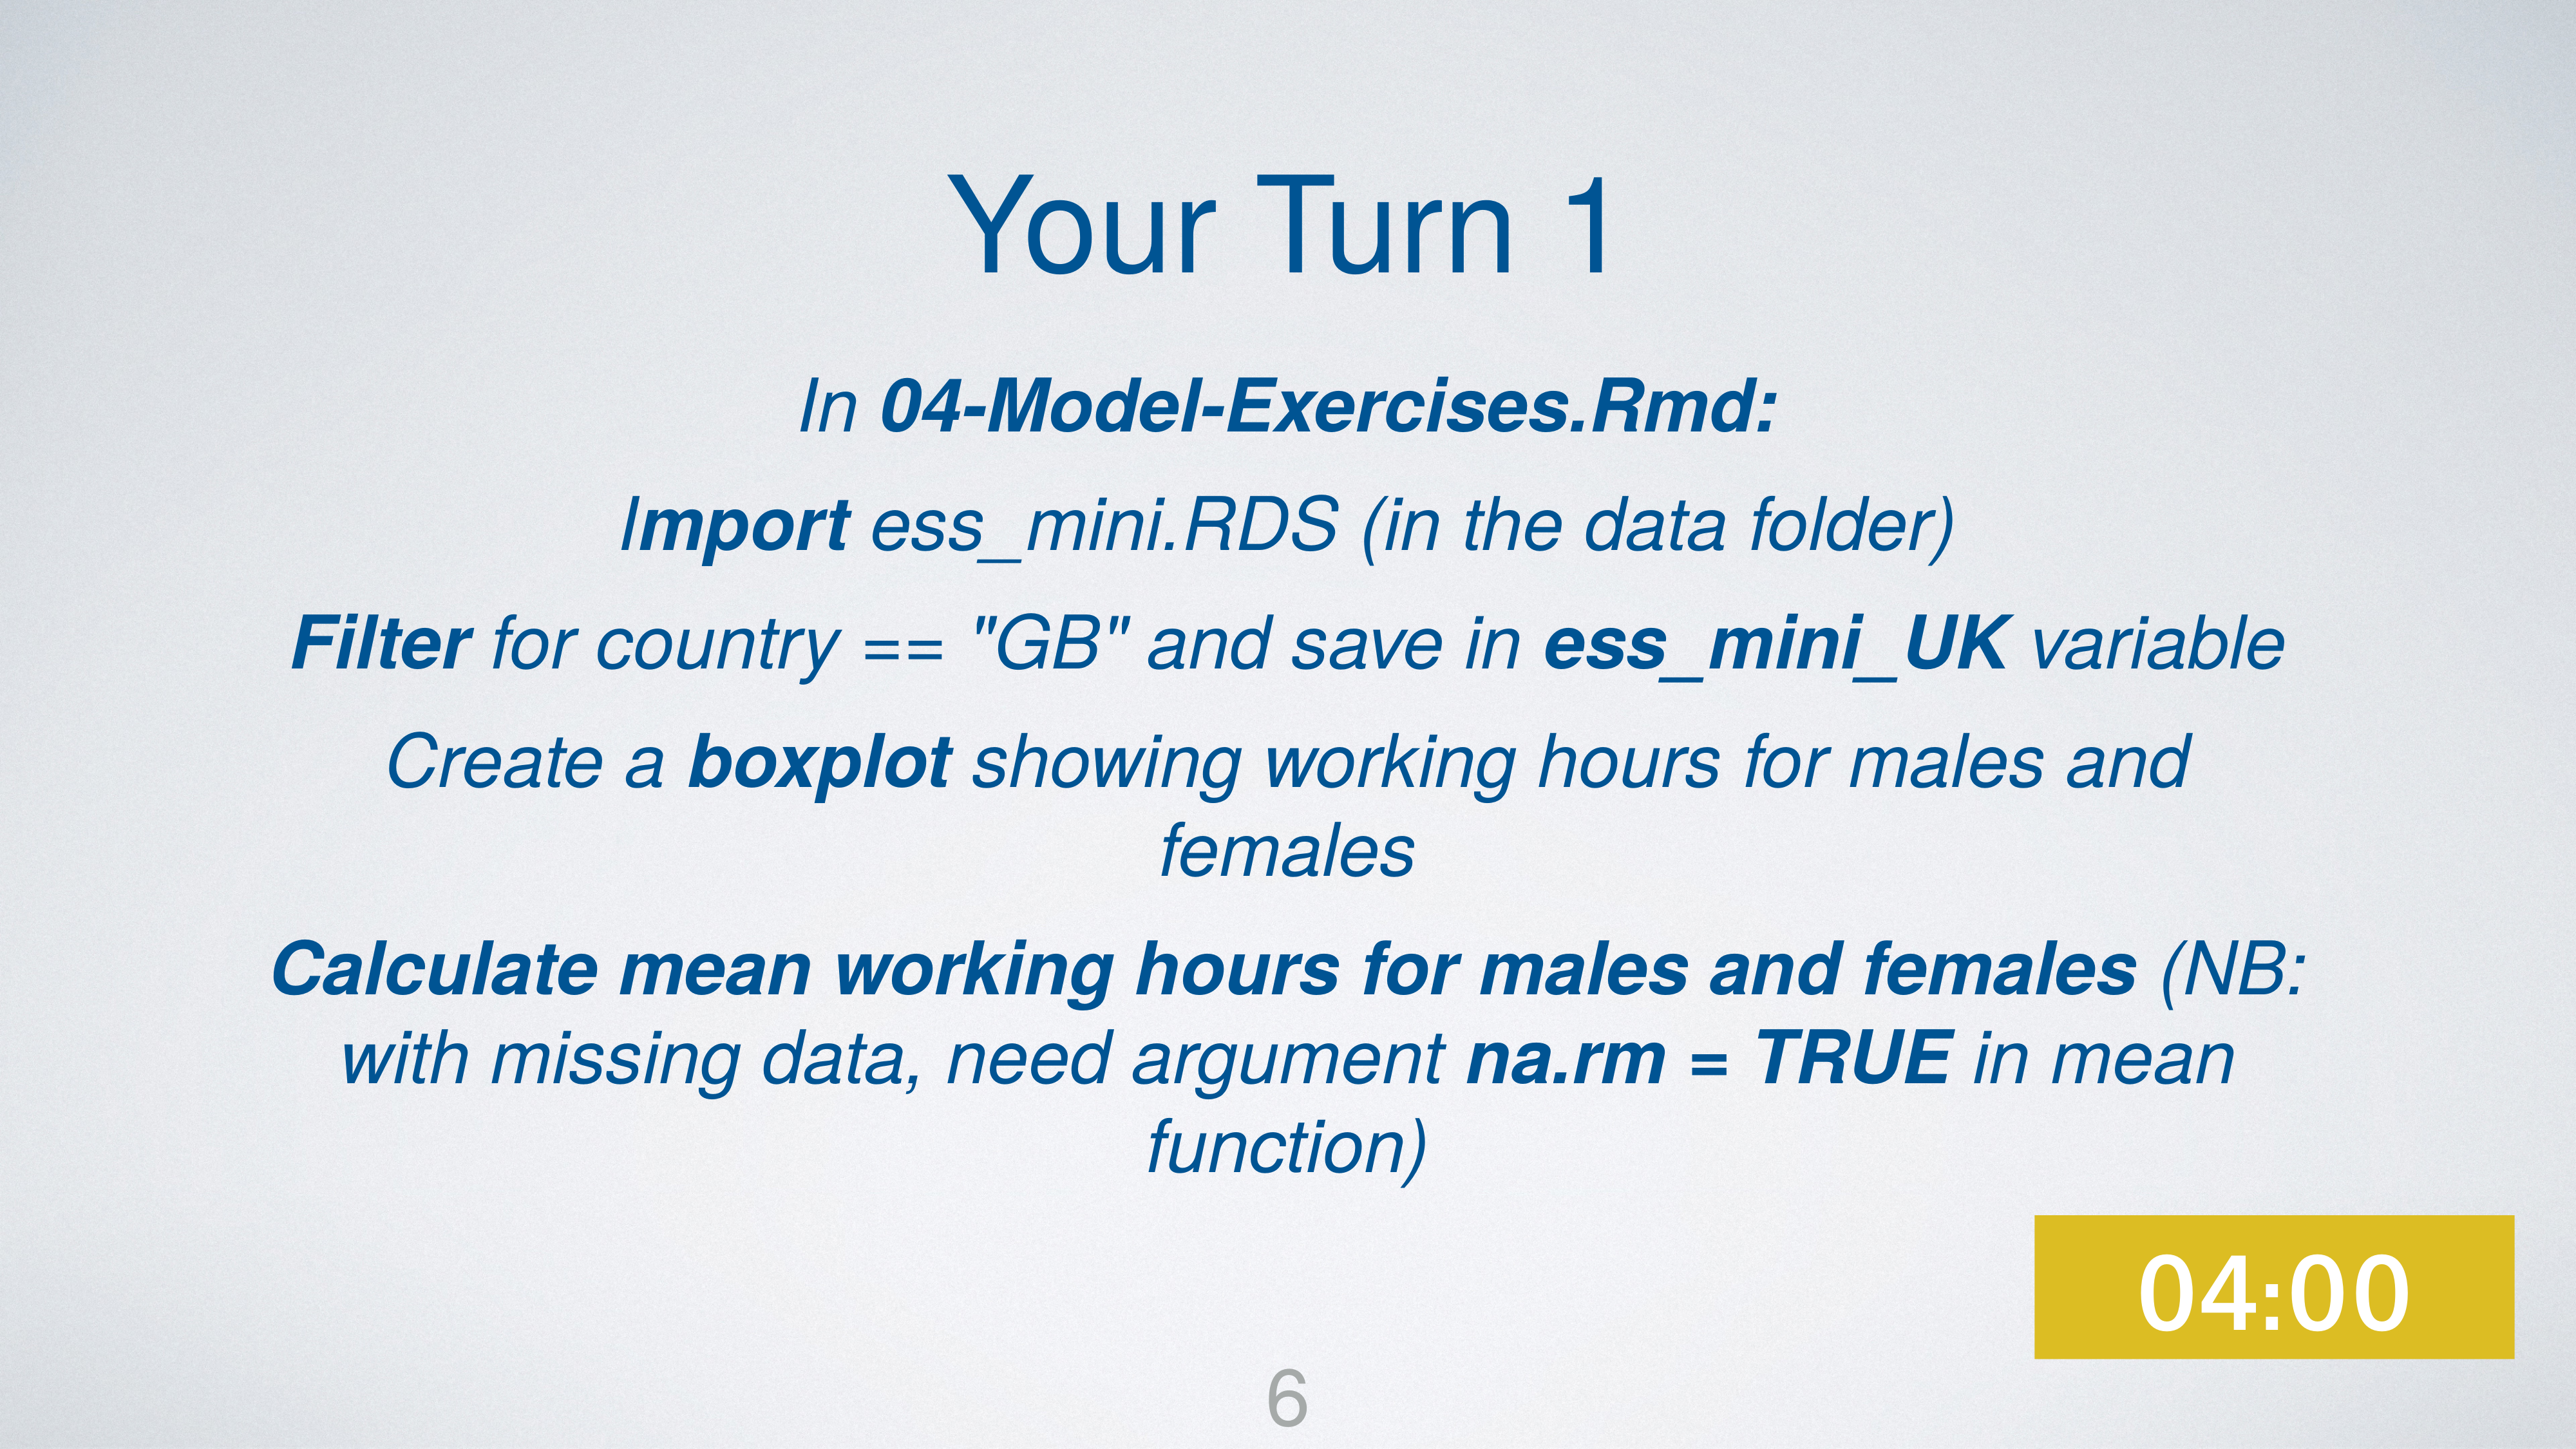

Your Turn 1
In 04-Model-Exercises.Rmd:
Import ess_mini.RDS (in the data folder)
Filter for country == "GB" and save in ess_mini_UK variable
Create a boxplot showing working hours for males and females
Calculate mean working hours for males and females (NB: with missing data, need argument na.rm = TRUE in mean function)
04:00
6